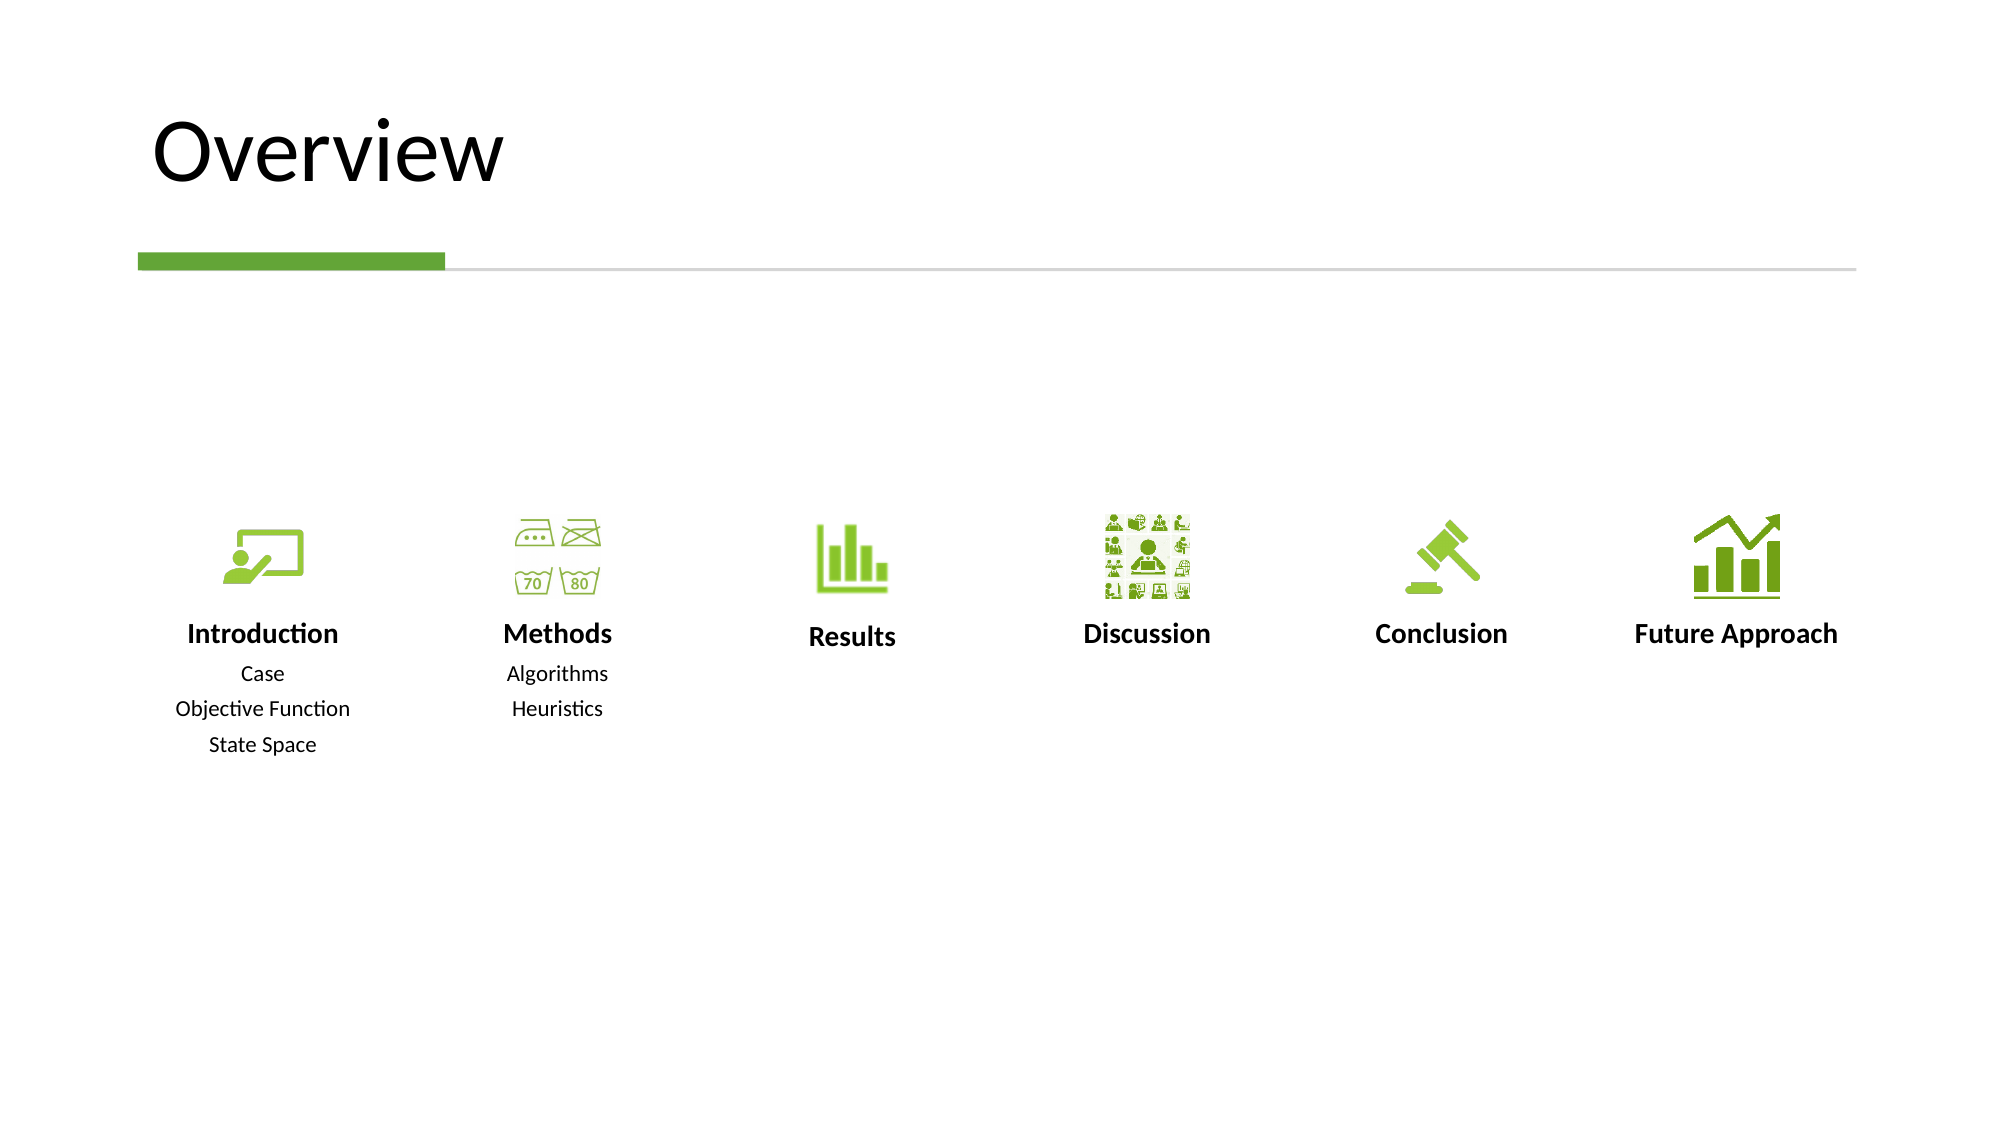

# Overview

Introduction
Case
Objective Function
State Space
Methods
Algorithms
Heuristics
Results

Discussion

Conclusion

Future Approach